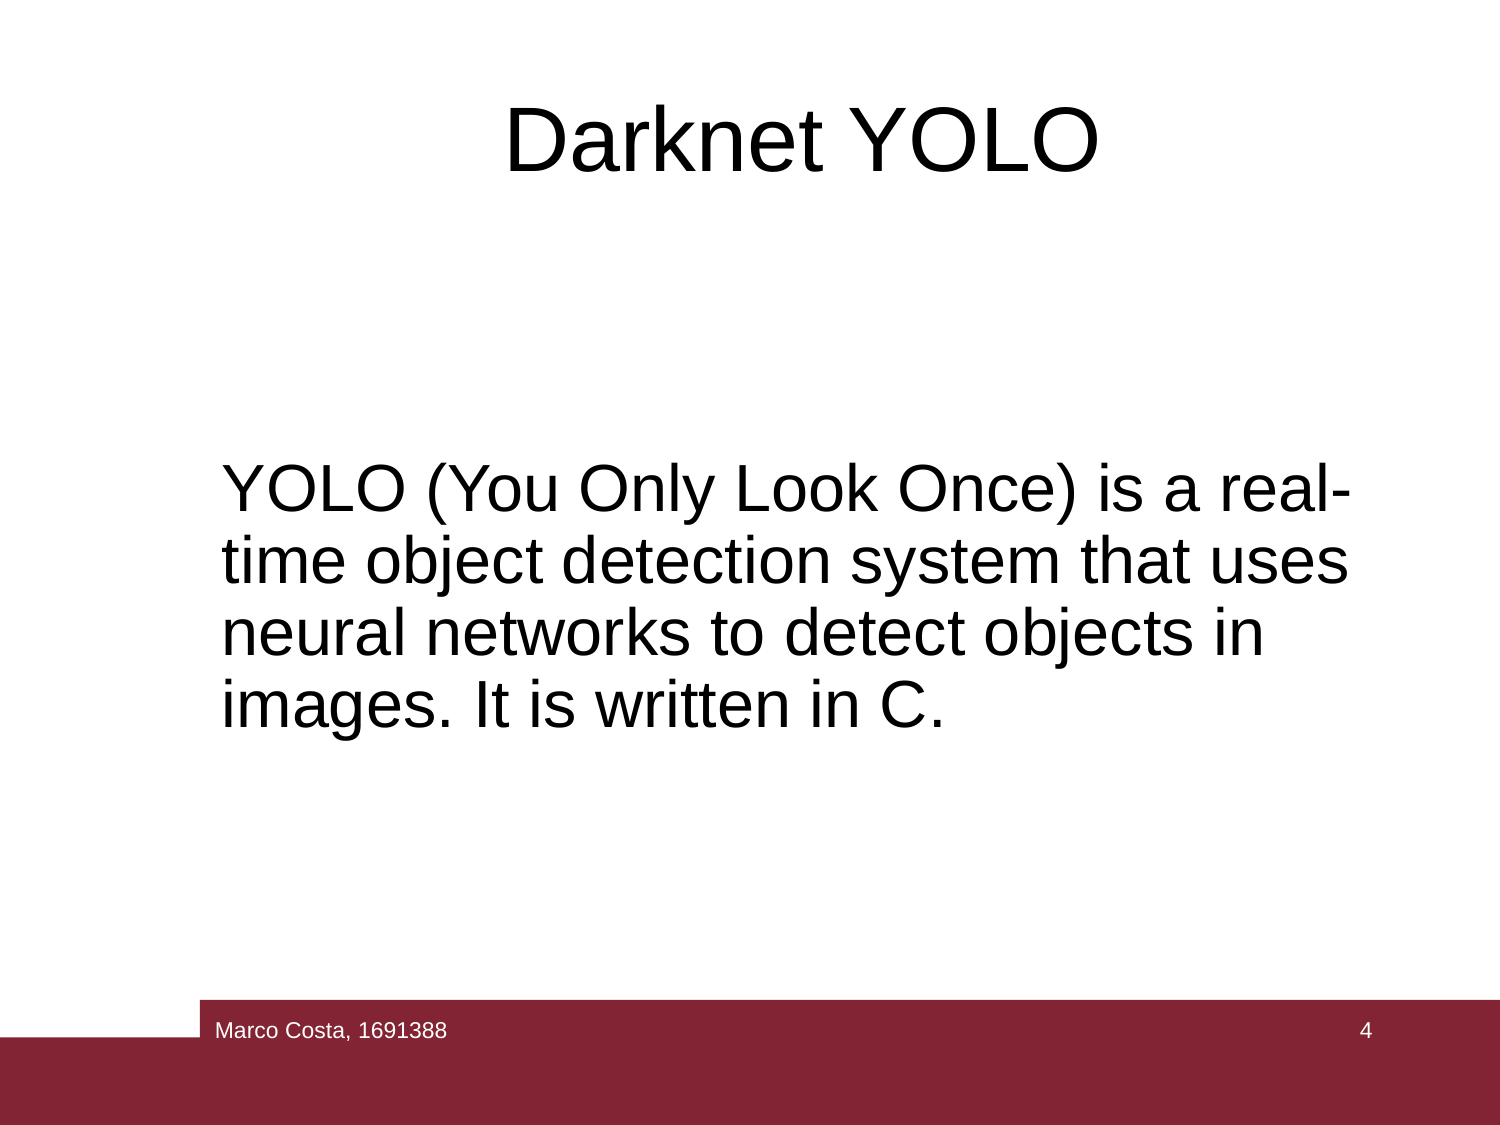

Darknet YOLO
# YOLO (You Only Look Once) is a real-time object detection system that uses neural networks to detect objects in images. It is written in C.
Marco Costa, 1691388
4